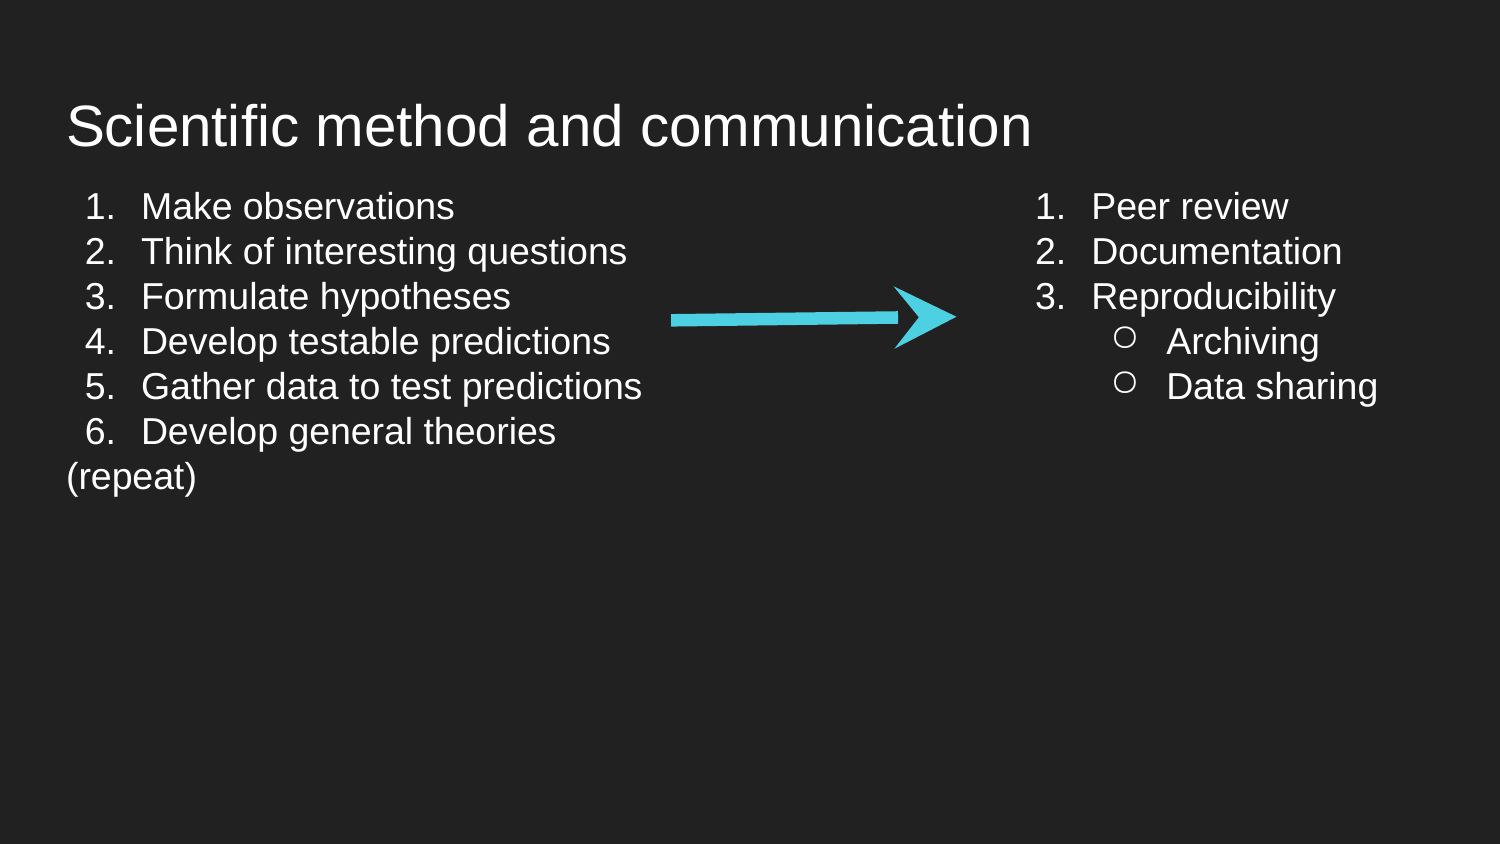

# Scientific method and communication
Make observations
Think of interesting questions
Formulate hypotheses
Develop testable predictions
Gather data to test predictions
Develop general theories
(repeat)

Peer review
Documentation
Reproducibility
Archiving
Data sharing